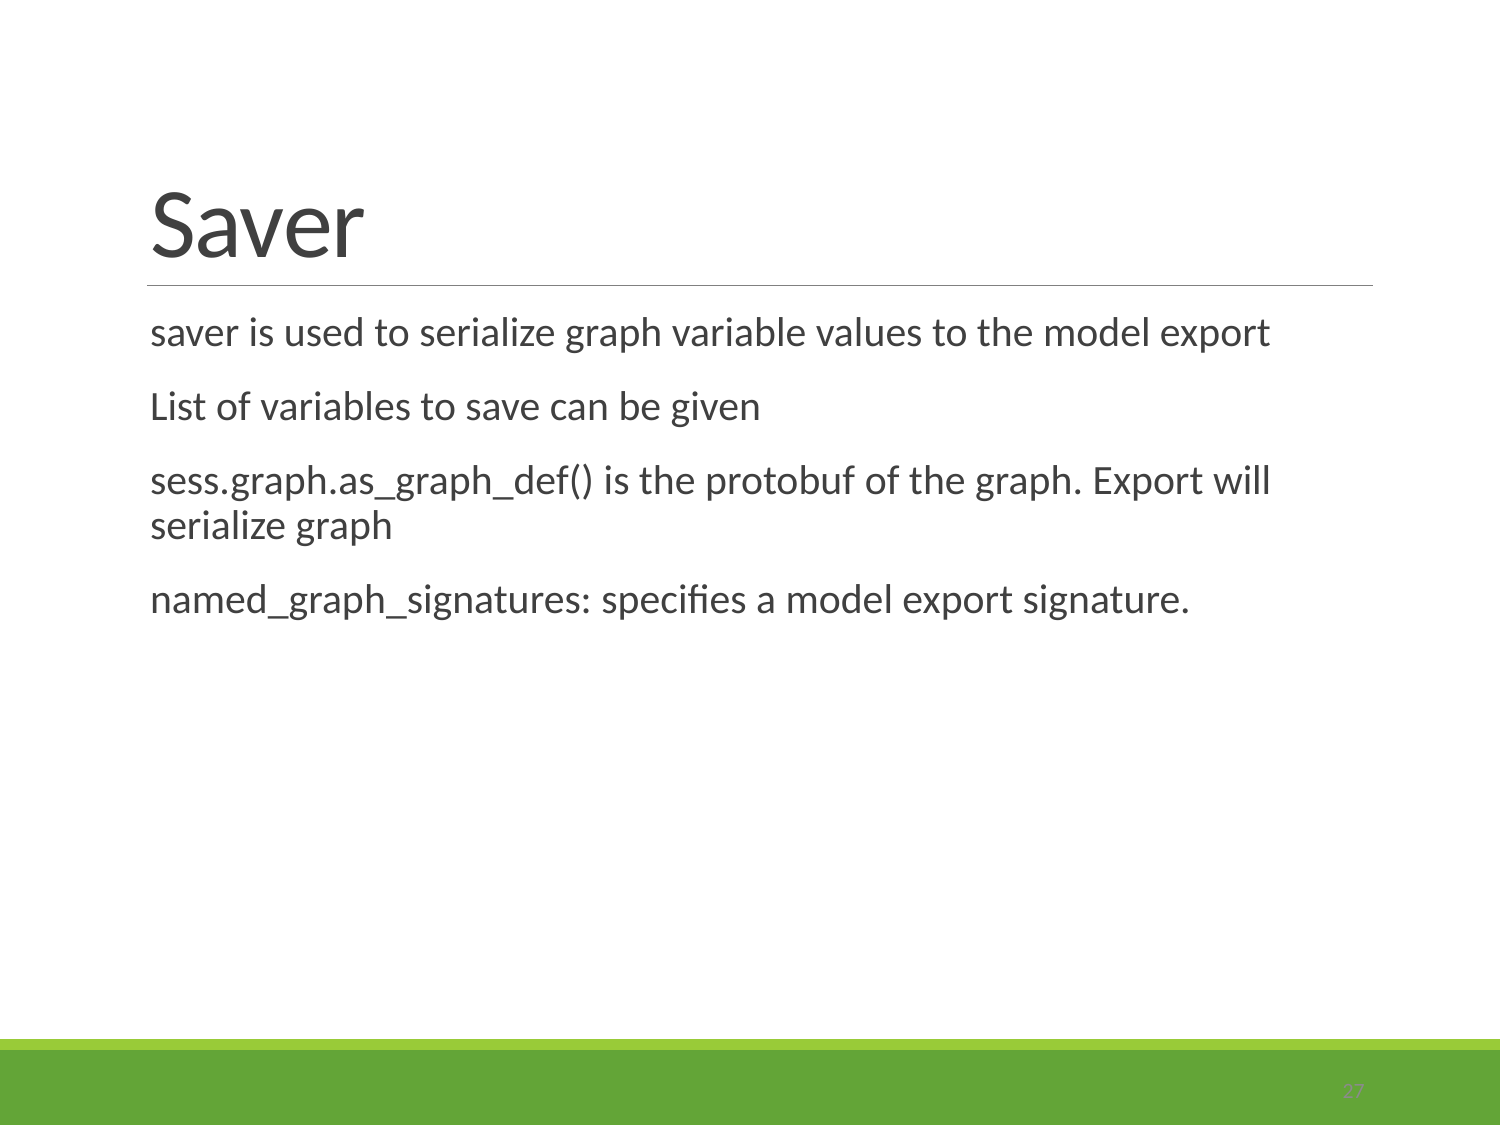

# Saver
saver is used to serialize graph variable values to the model export
List of variables to save can be given
sess.graph.as_graph_def() is the protobuf of the graph. Export will serialize graph
named_graph_signatures: specifies a model export signature.
27